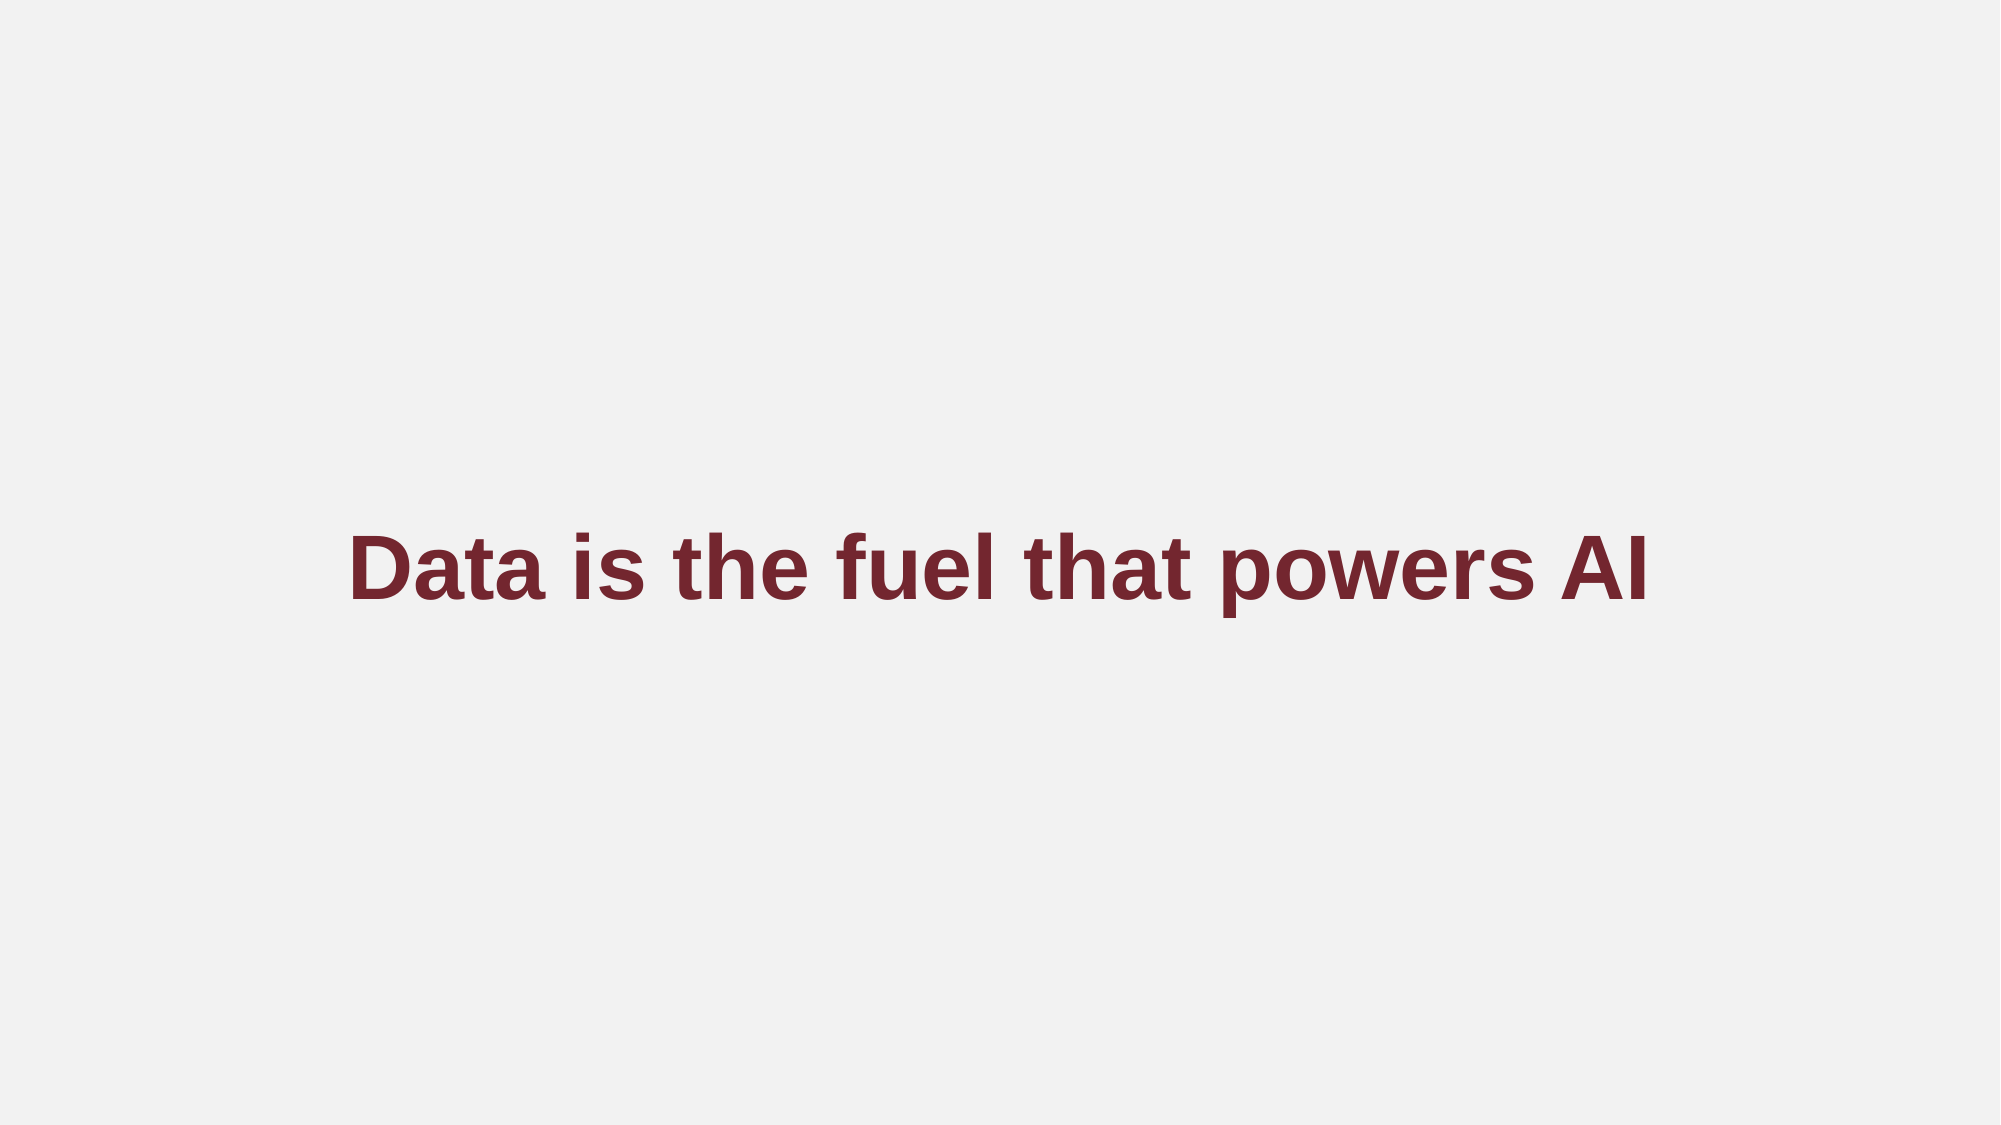

Data is the fuel that powers AI